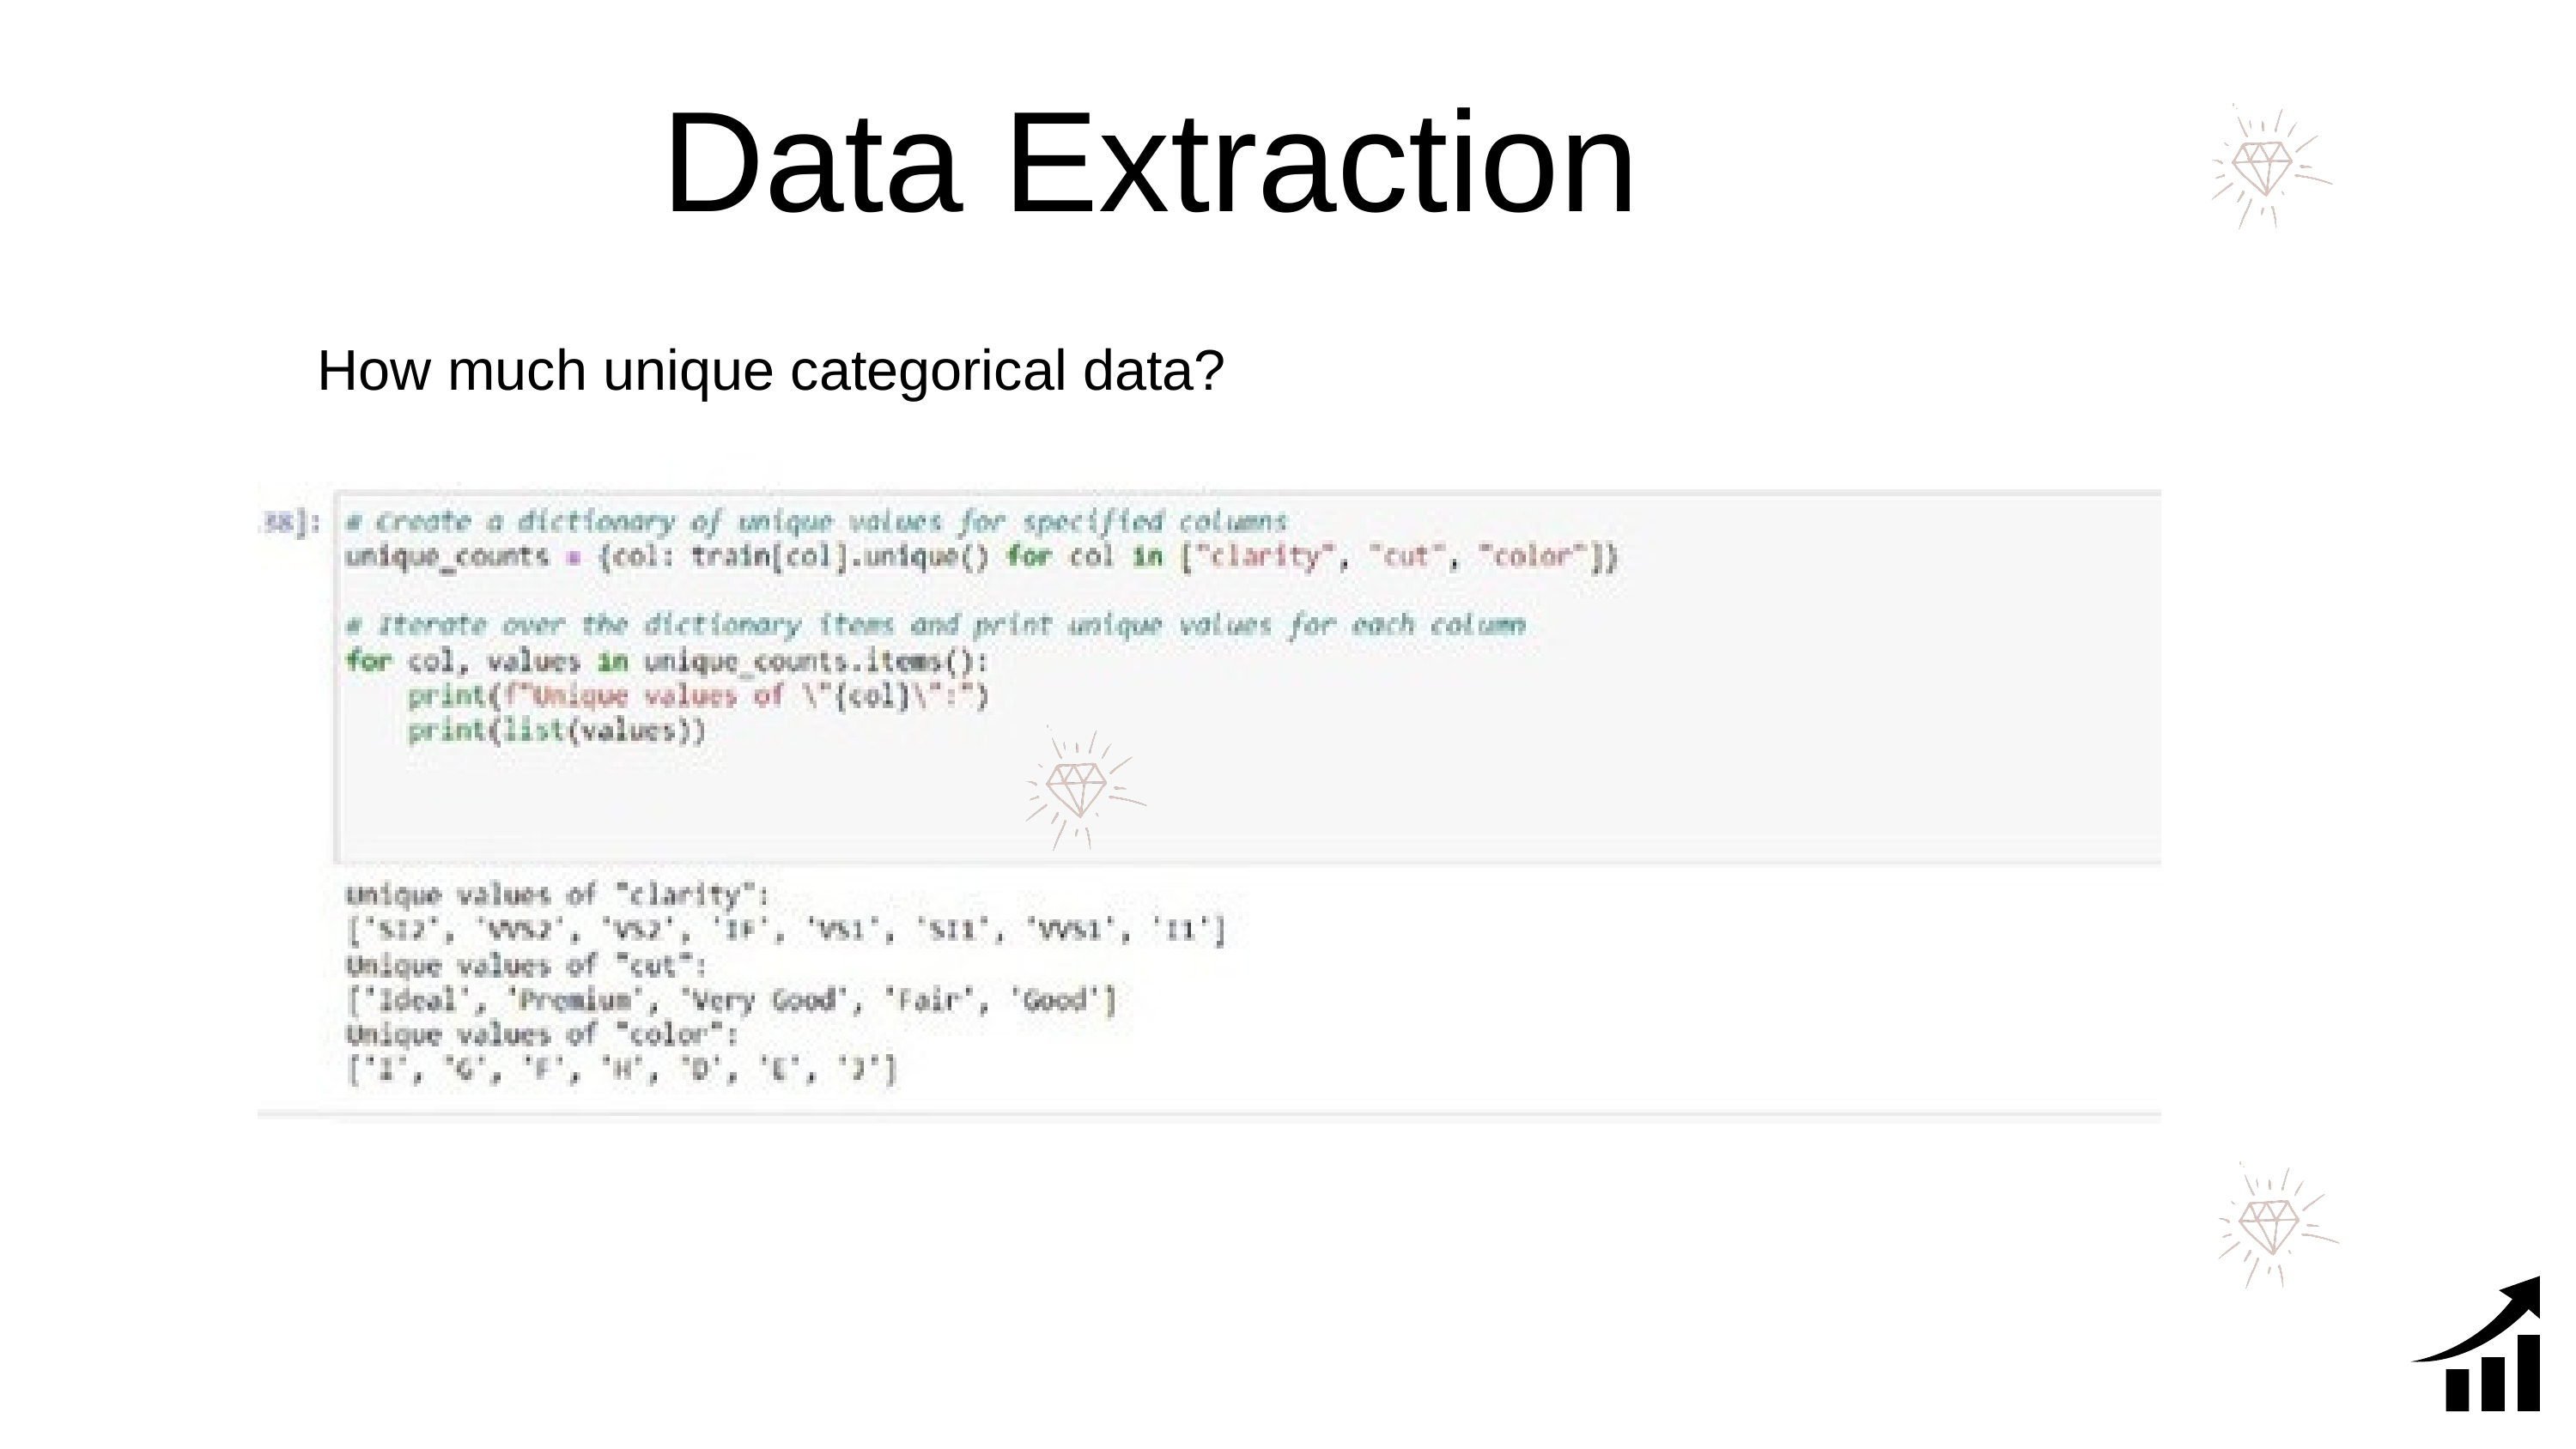

Data Extraction

How much unique categorical data?